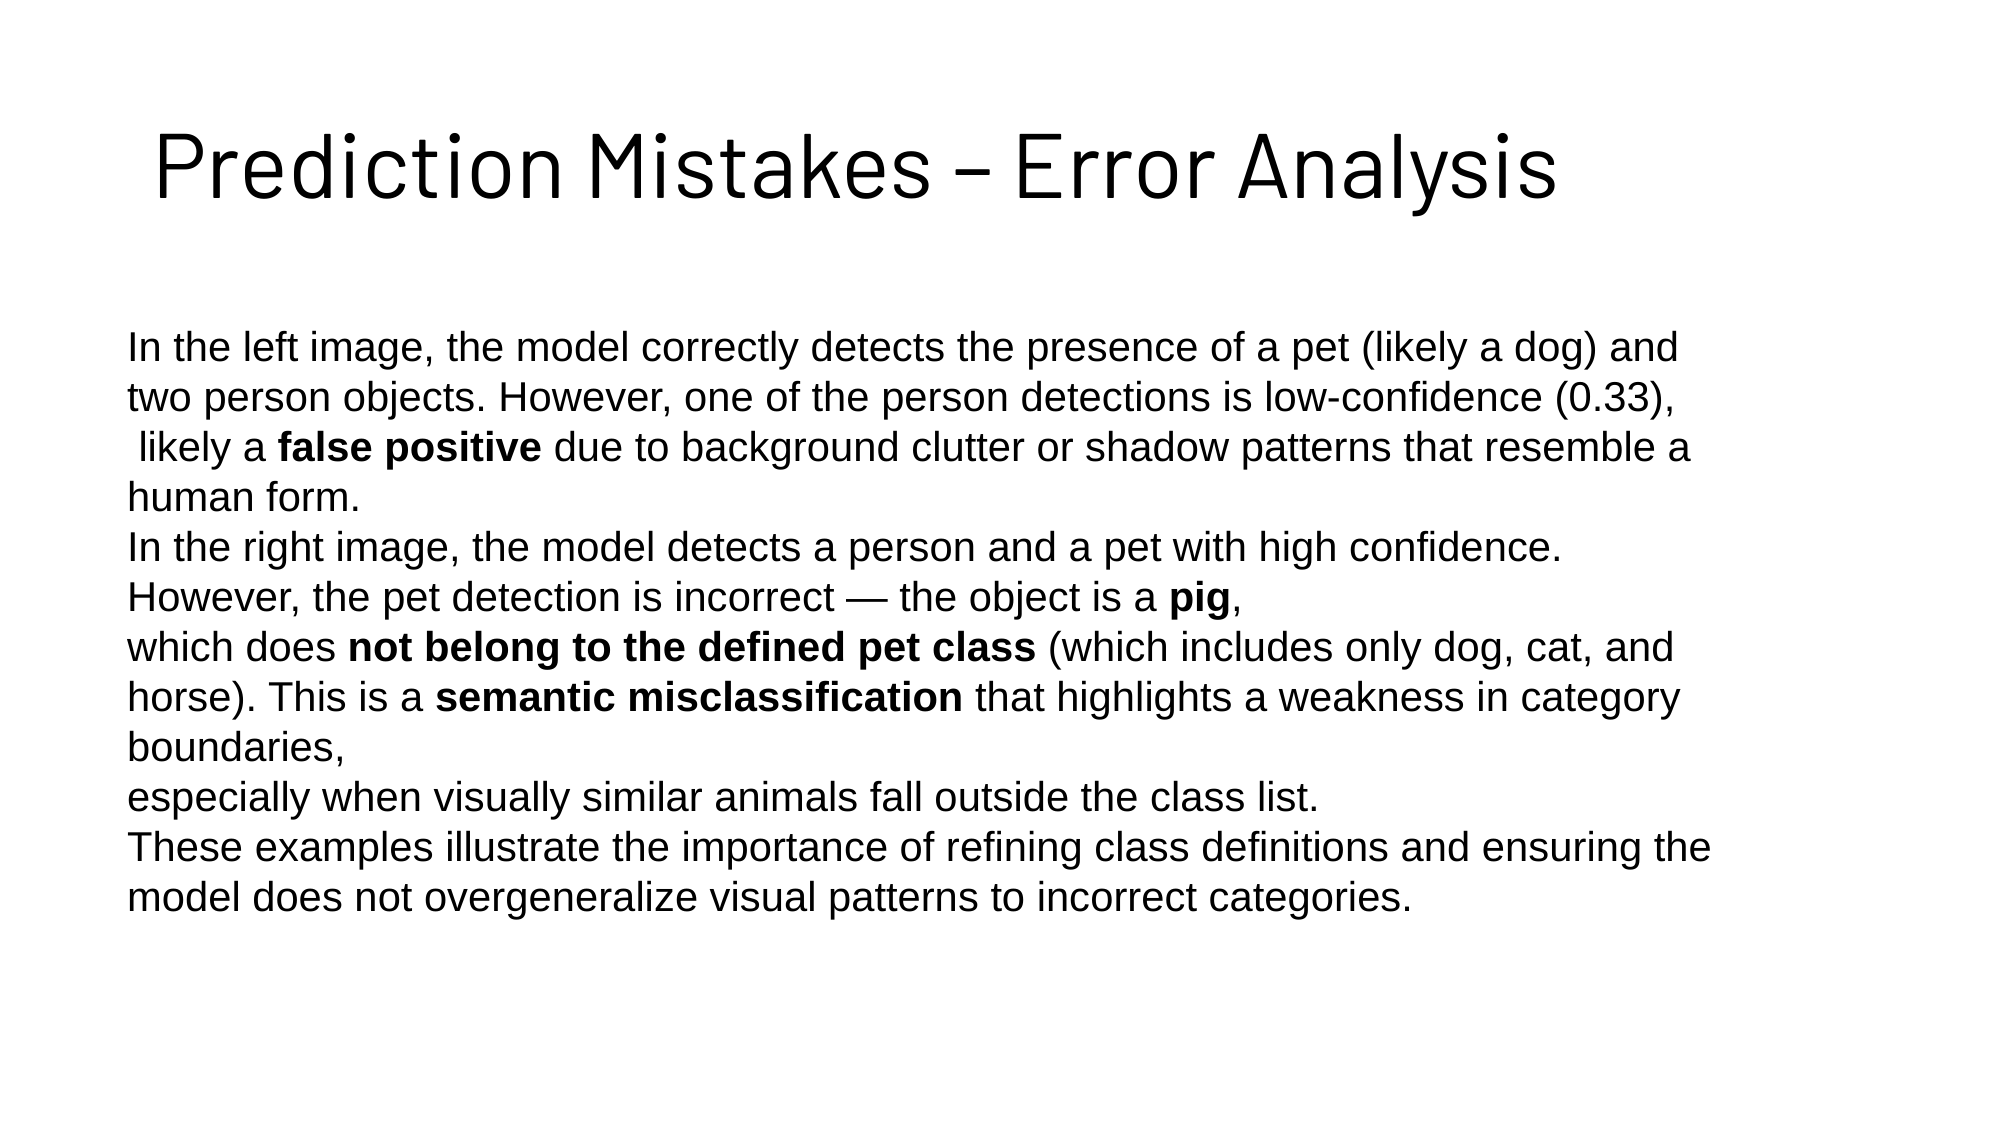

# Prediction Mistakes – Error Analysis
In the left image, the model correctly detects the presence of a pet (likely a dog) and two person objects. However, one of the person detections is low-confidence (0.33),
 likely a false positive due to background clutter or shadow patterns that resemble a human form.
In the right image, the model detects a person and a pet with high confidence. However, the pet detection is incorrect — the object is a pig,
which does not belong to the defined pet class (which includes only dog, cat, and horse). This is a semantic misclassification that highlights a weakness in category boundaries,
especially when visually similar animals fall outside the class list.
These examples illustrate the importance of refining class definitions and ensuring the model does not overgeneralize visual patterns to incorrect categories.